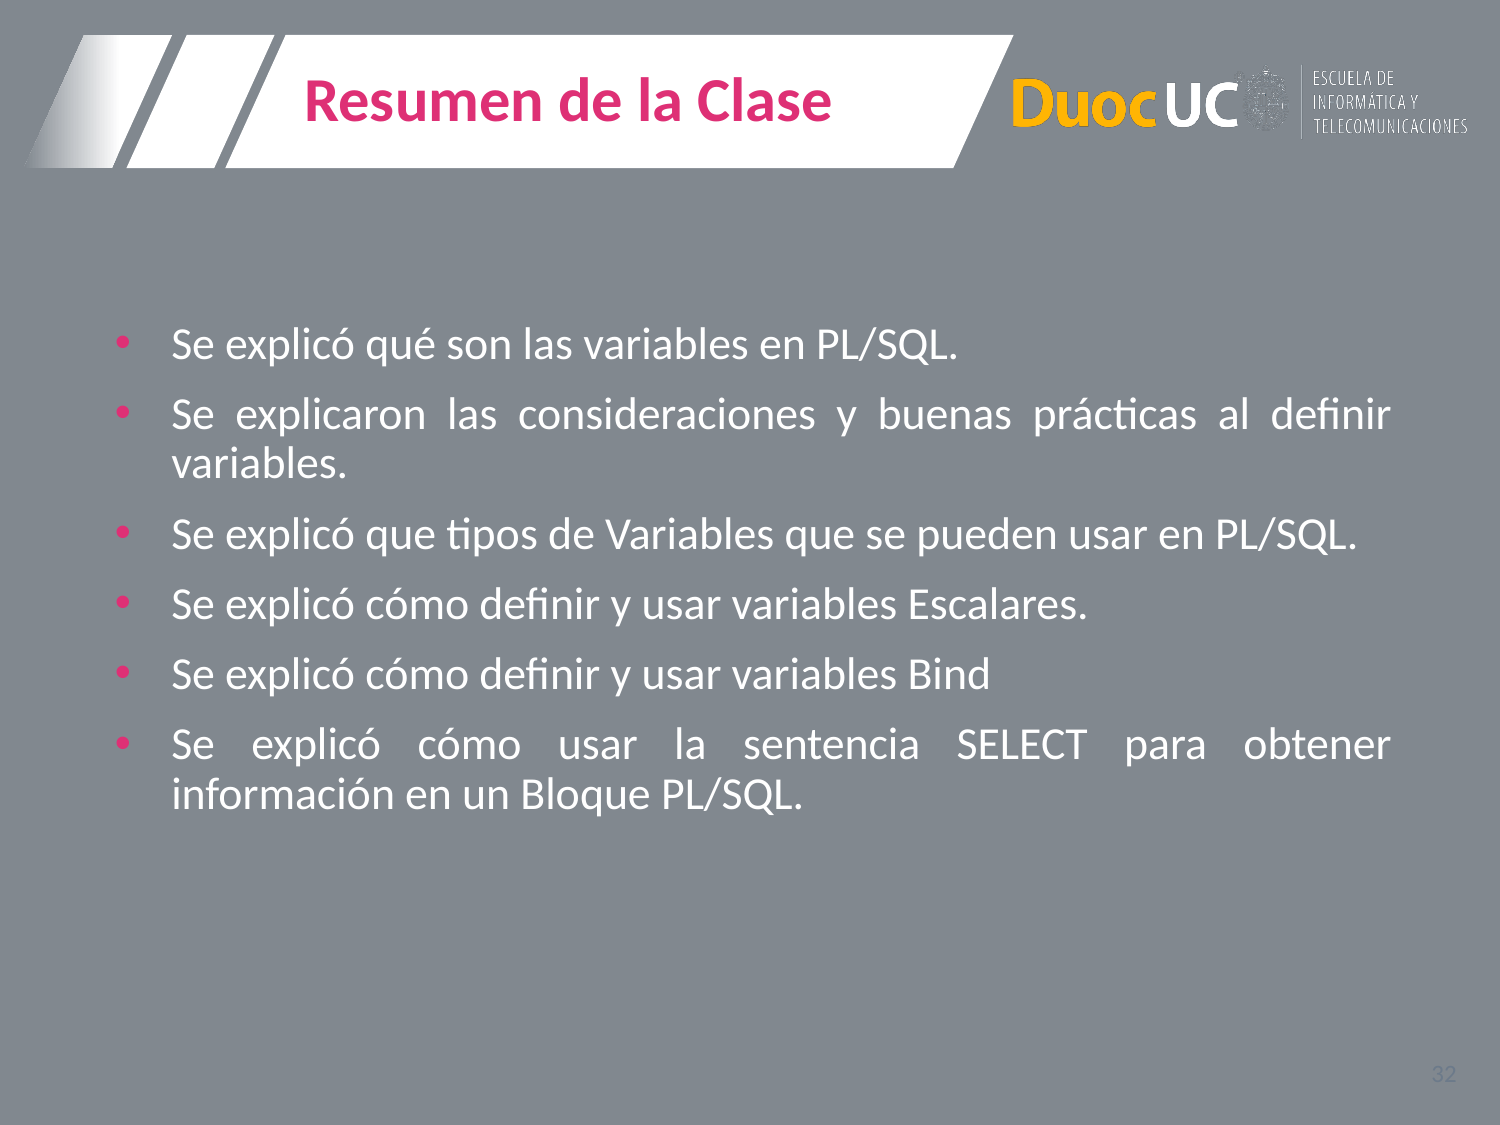

# Resumen de la Clase
Se explicó qué son las variables en PL/SQL.
Se explicaron las consideraciones y buenas prácticas al definir variables.
Se explicó que tipos de Variables que se pueden usar en PL/SQL.
Se explicó cómo definir y usar variables Escalares.
Se explicó cómo definir y usar variables Bind
Se explicó cómo usar la sentencia SELECT para obtener información en un Bloque PL/SQL.
32